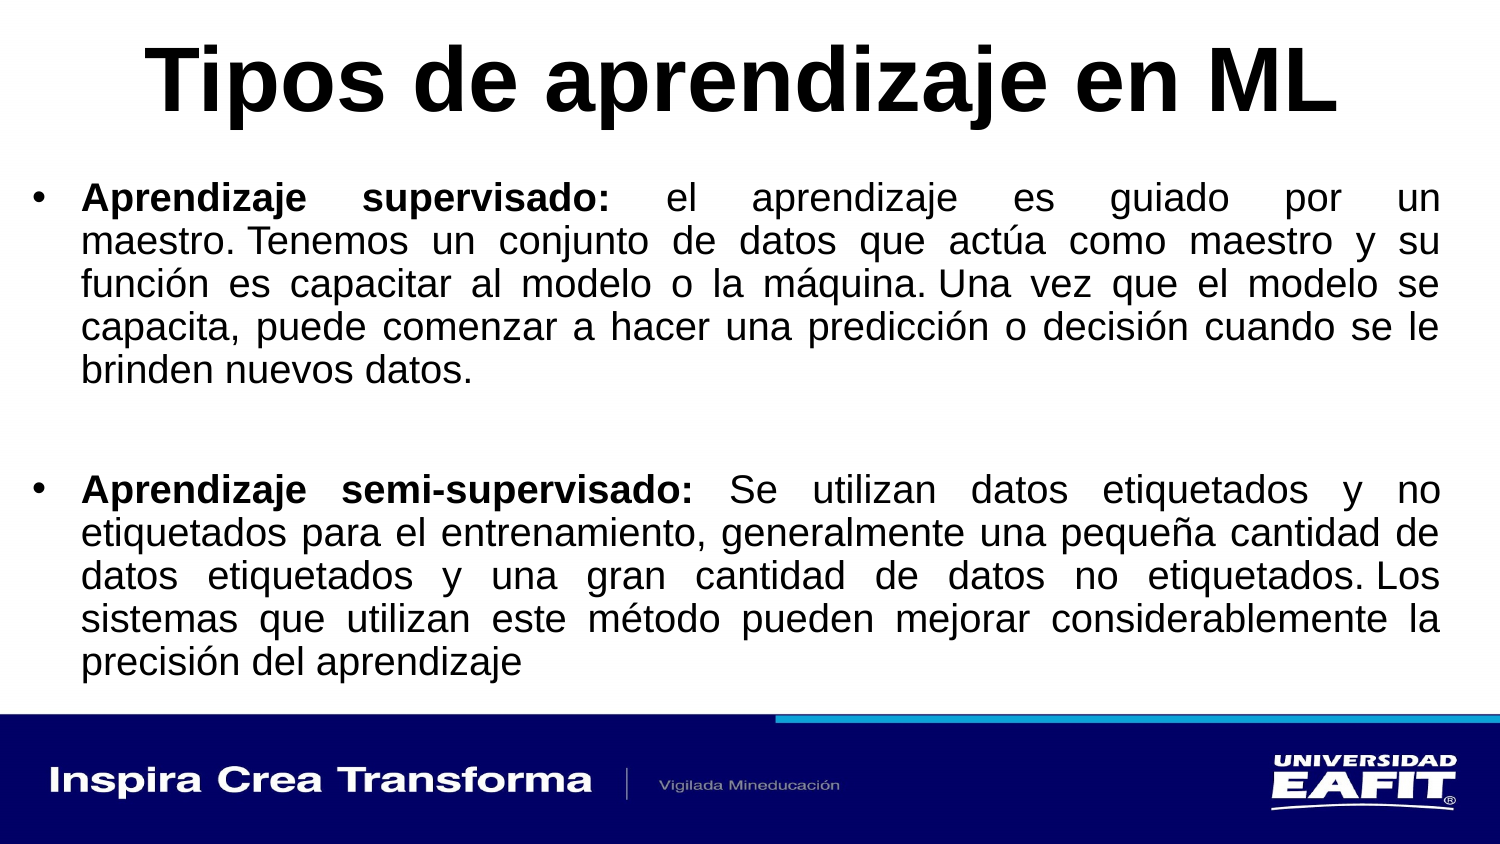

# Tipos de aprendizaje en ML
Aprendizaje supervisado: el aprendizaje es guiado por un maestro. Tenemos un conjunto de datos que actúa como maestro y su función es capacitar al modelo o la máquina. Una vez que el modelo se capacita, puede comenzar a hacer una predicción o decisión cuando se le brinden nuevos datos.

Aprendizaje semi-supervisado: Se utilizan datos etiquetados y no etiquetados para el entrenamiento, generalmente una pequeña cantidad de datos etiquetados y una gran cantidad de datos no etiquetados. Los sistemas que utilizan este método pueden mejorar considerablemente la precisión del aprendizaje